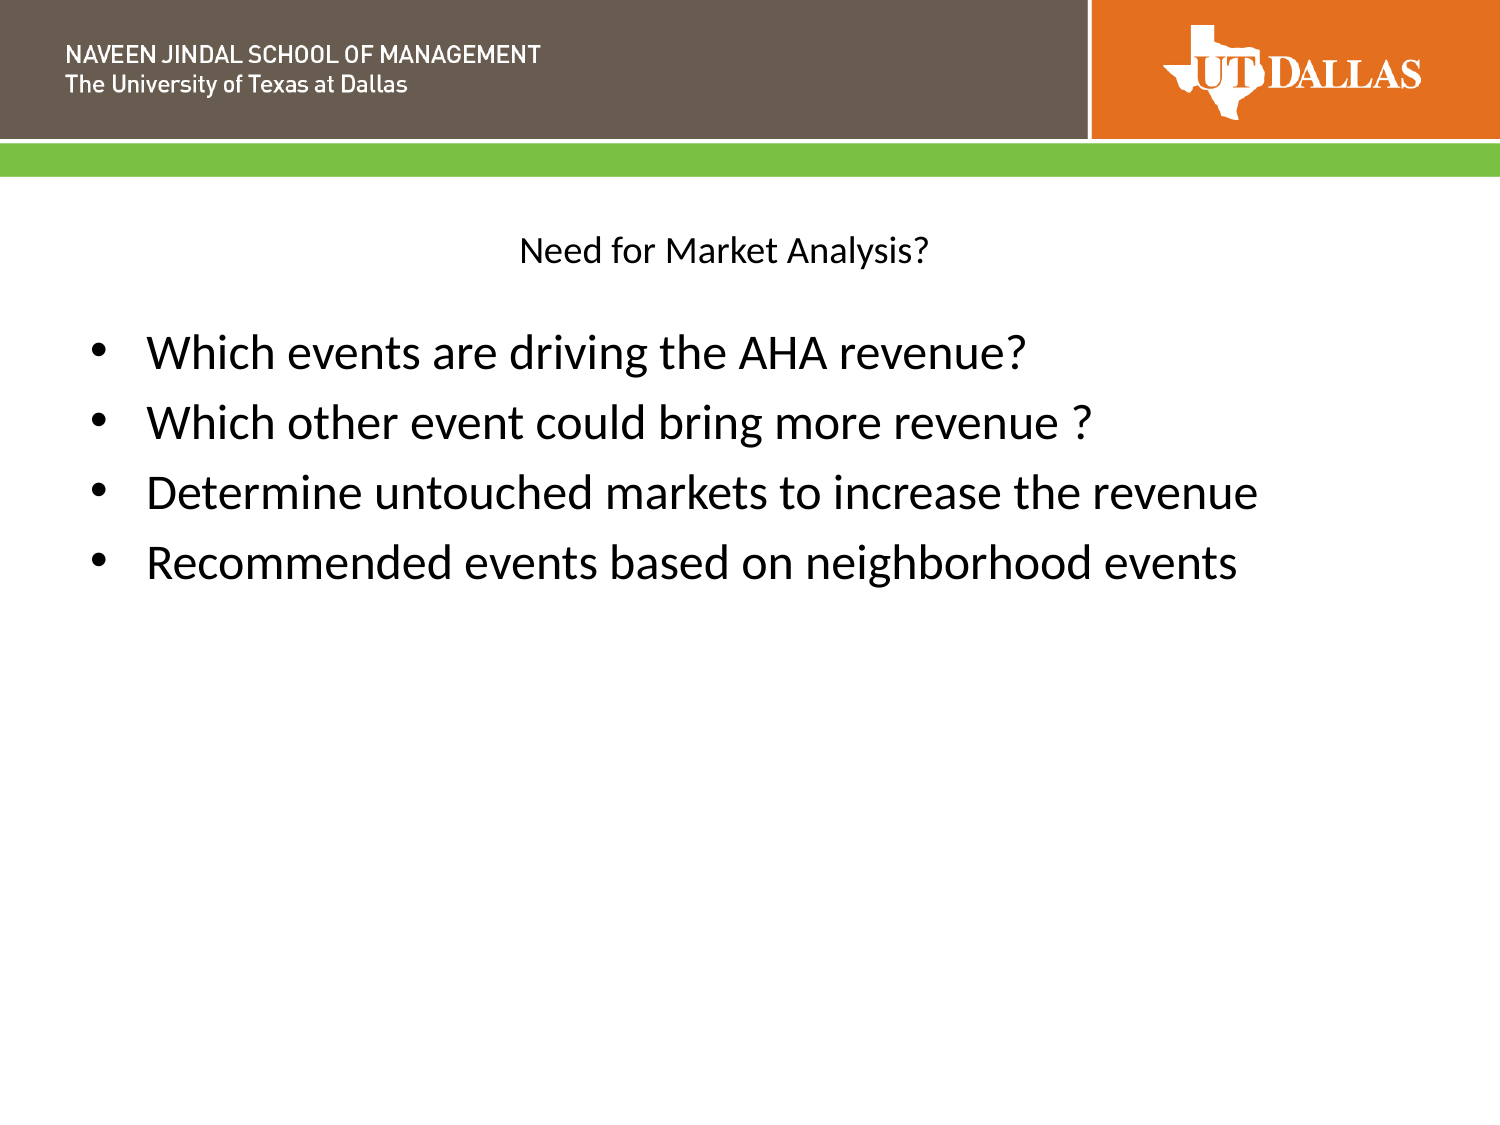

# Need for Market Analysis?
Which events are driving the AHA revenue?
Which other event could bring more revenue ?
Determine untouched markets to increase the revenue
Recommended events based on neighborhood events